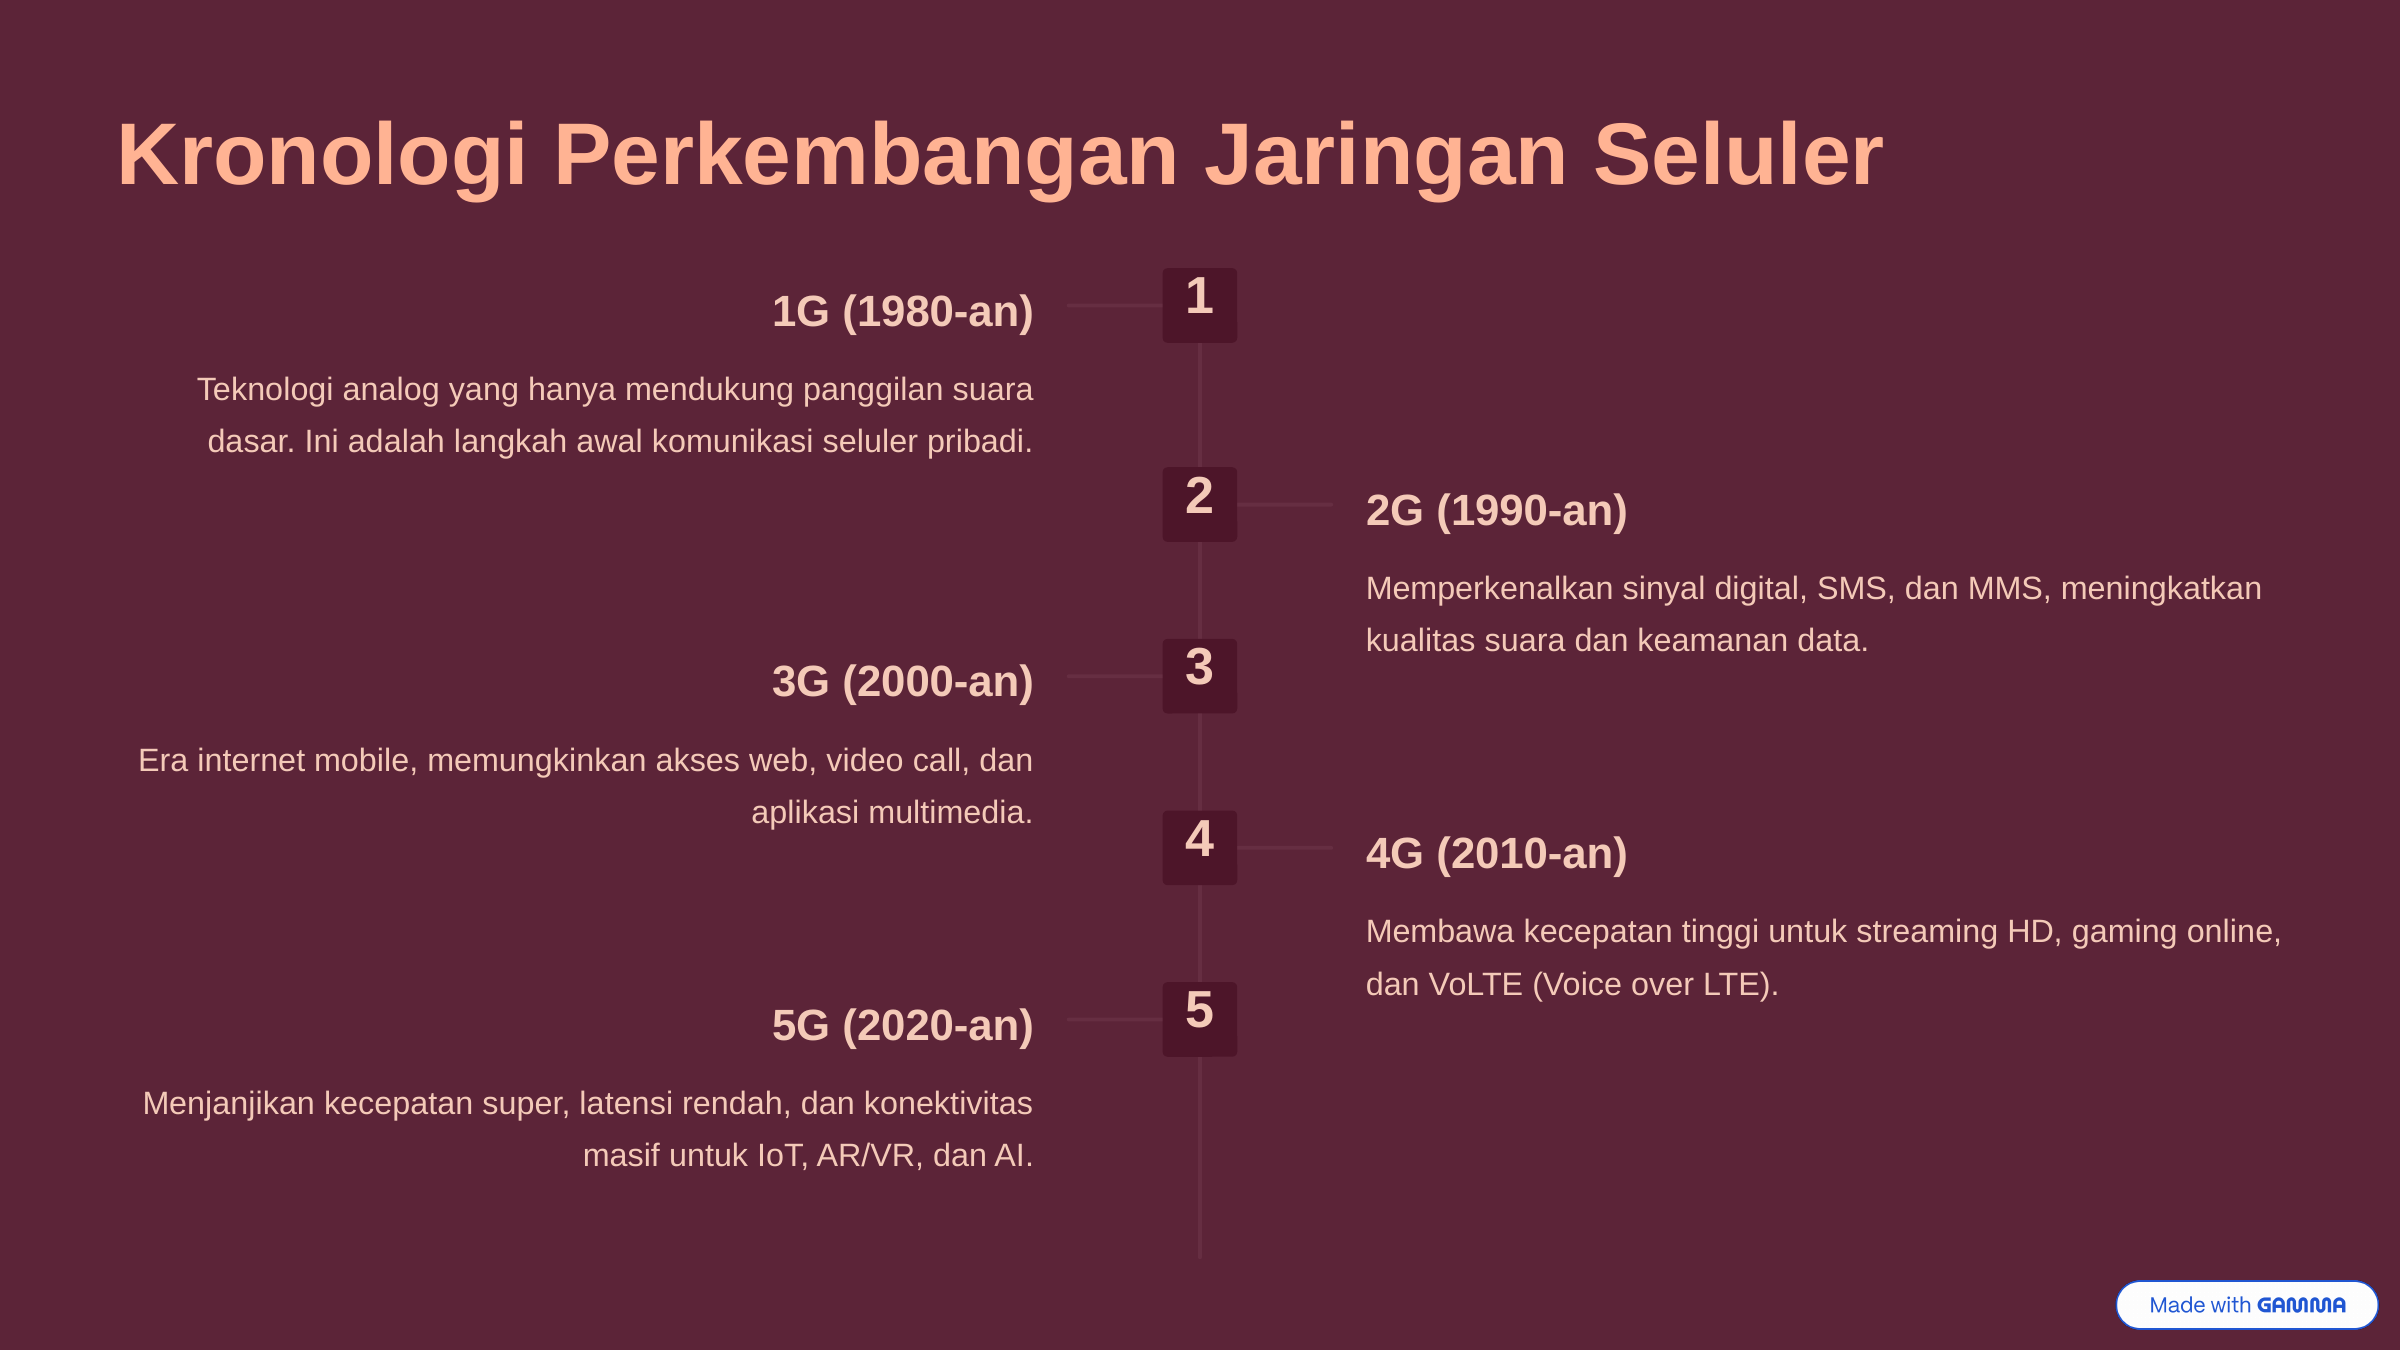

Kronologi Perkembangan Jaringan Seluler

1
1G (1980-an)

Teknologi analog yang hanya mendukung panggilan suara dasar. Ini adalah langkah awal komunikasi seluler pribadi.

2
2G (1990-an)

Memperkenalkan sinyal digital, SMS, dan MMS, meningkatkan kualitas suara dan keamanan data.

3
3G (2000-an)

Era internet mobile, memungkinkan akses web, video call, dan aplikasi multimedia.

4
4G (2010-an)

Membawa kecepatan tinggi untuk streaming HD, gaming online, dan VoLTE (Voice over LTE).

5
5G (2020-an)

Menjanjikan kecepatan super, latensi rendah, dan konektivitas masif untuk IoT, AR/VR, dan AI.